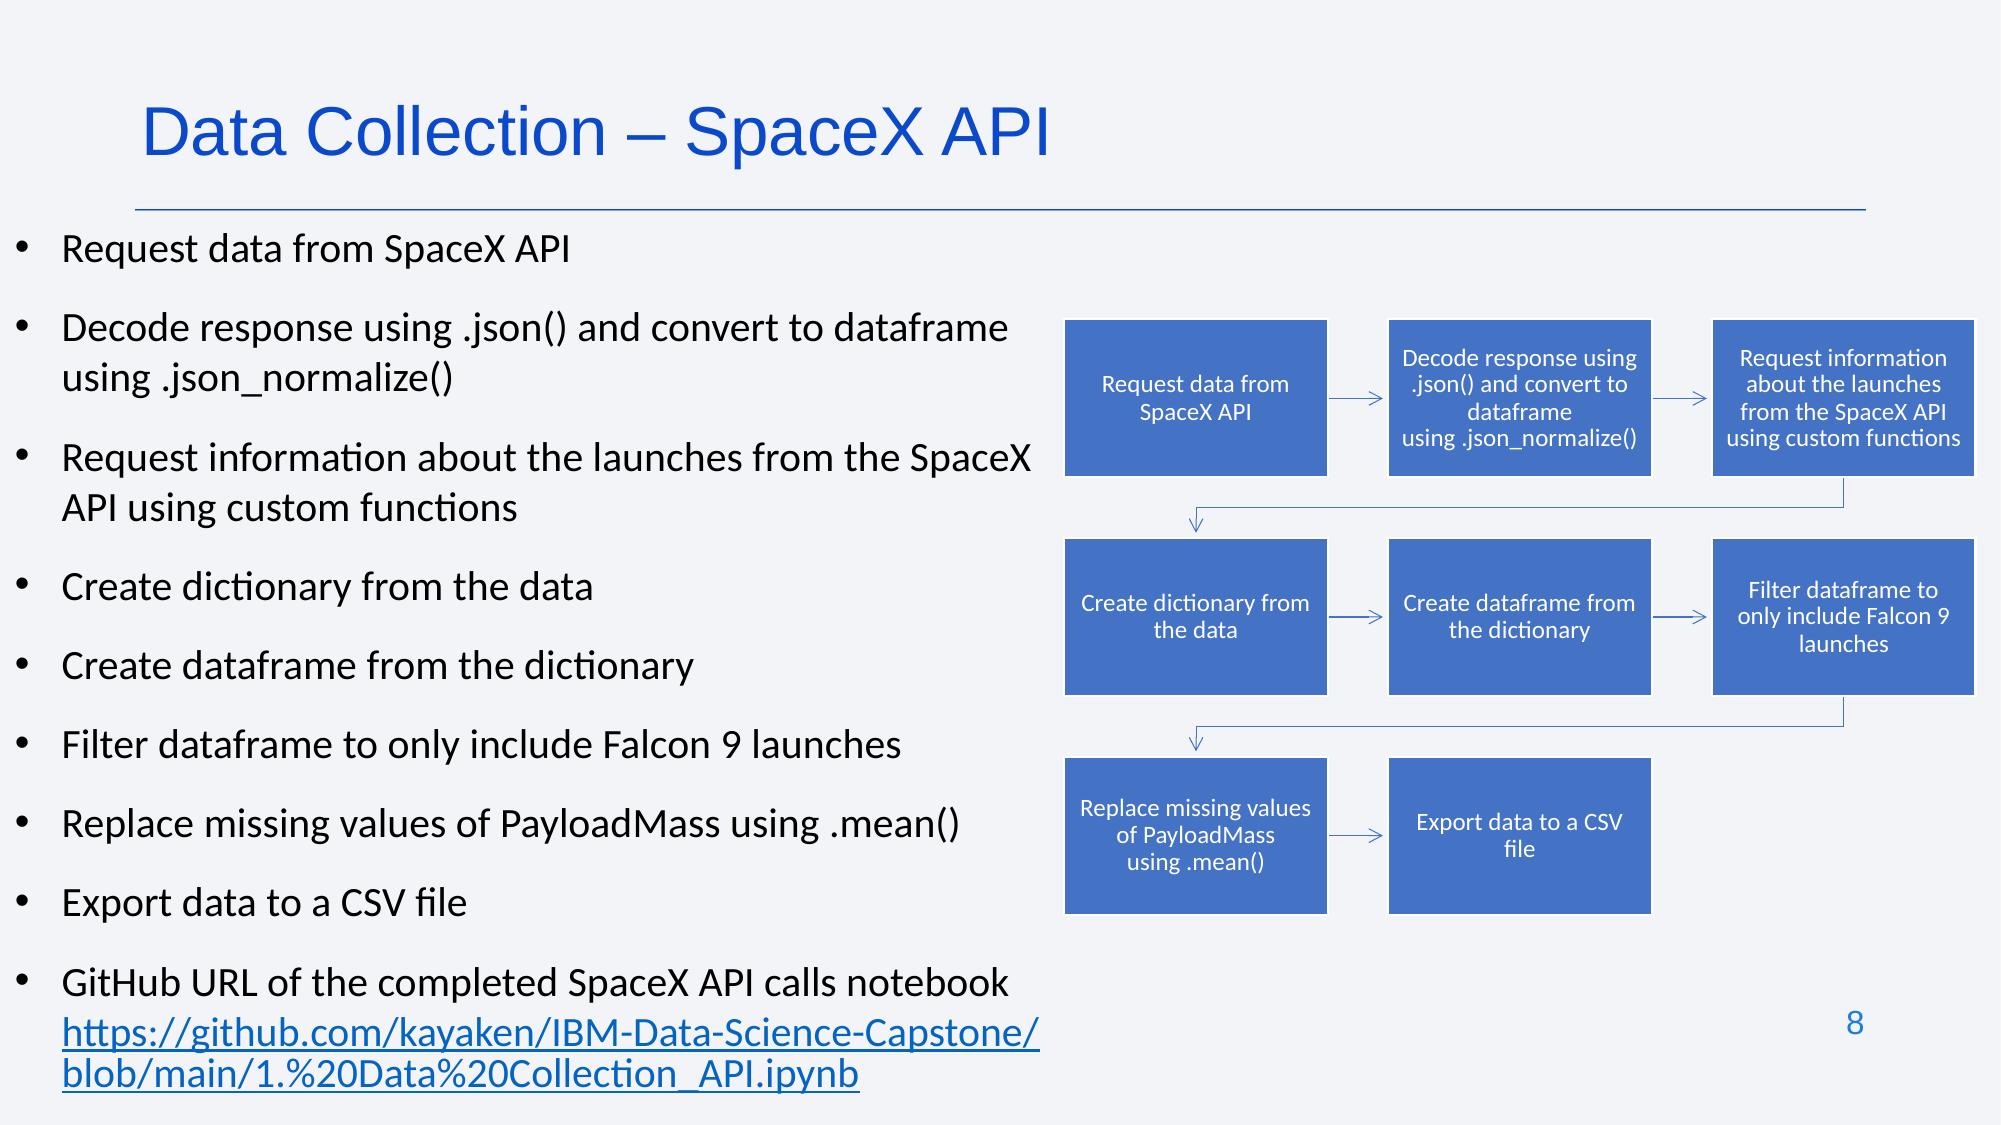

Data Collection – SpaceX API
Request data from SpaceX API
Decode response using .json() and convert to dataframe using .json_normalize()
Request information about the launches from the SpaceX API using custom functions
Create dictionary from the data
Create dataframe from the dictionary
Filter dataframe to only include Falcon 9 launches
Replace missing values of PayloadMass using .mean()
Export data to a CSV file
GitHub URL of the completed SpaceX API calls notebook https://github.com/kayaken/IBM-Data-Science-Capstone/blob/main/1.%20Data%20Collection_API.ipynb

Request data from SpaceX API

Decode response using .json() and convert to dataframe using .json_normalize()

Request information about the launches from the SpaceX API using custom functions

Create dictionary from the data

Create dataframe from the dictionary

Filter dataframe to only include Falcon 9 launches

Replace missing values of PayloadMass using .mean()
Export data to a CSV file
8